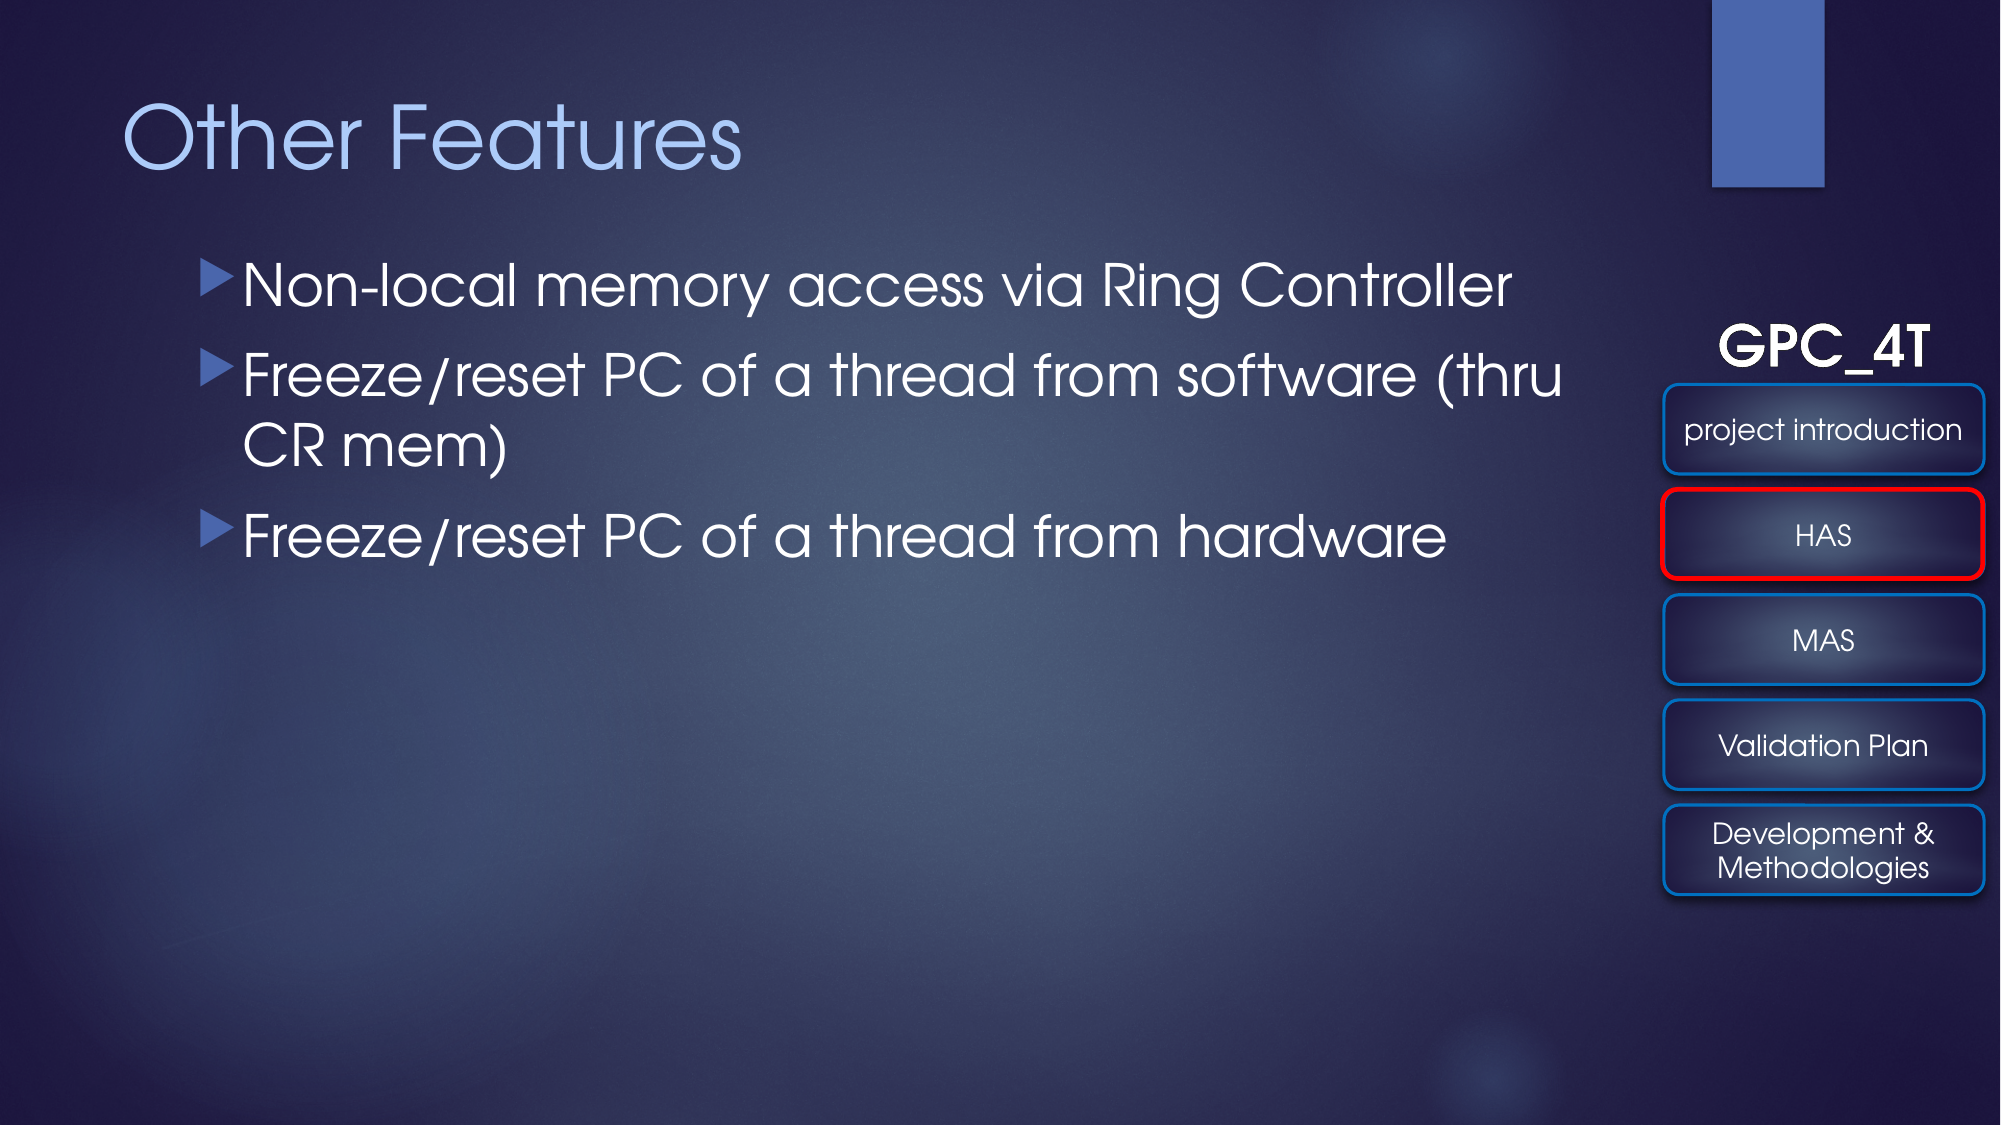

# Other Features
Non-local memory access via Ring Controller
Freeze/reset PC of a thread from software (thru CR mem)
Freeze/reset PC of a thread from hardware